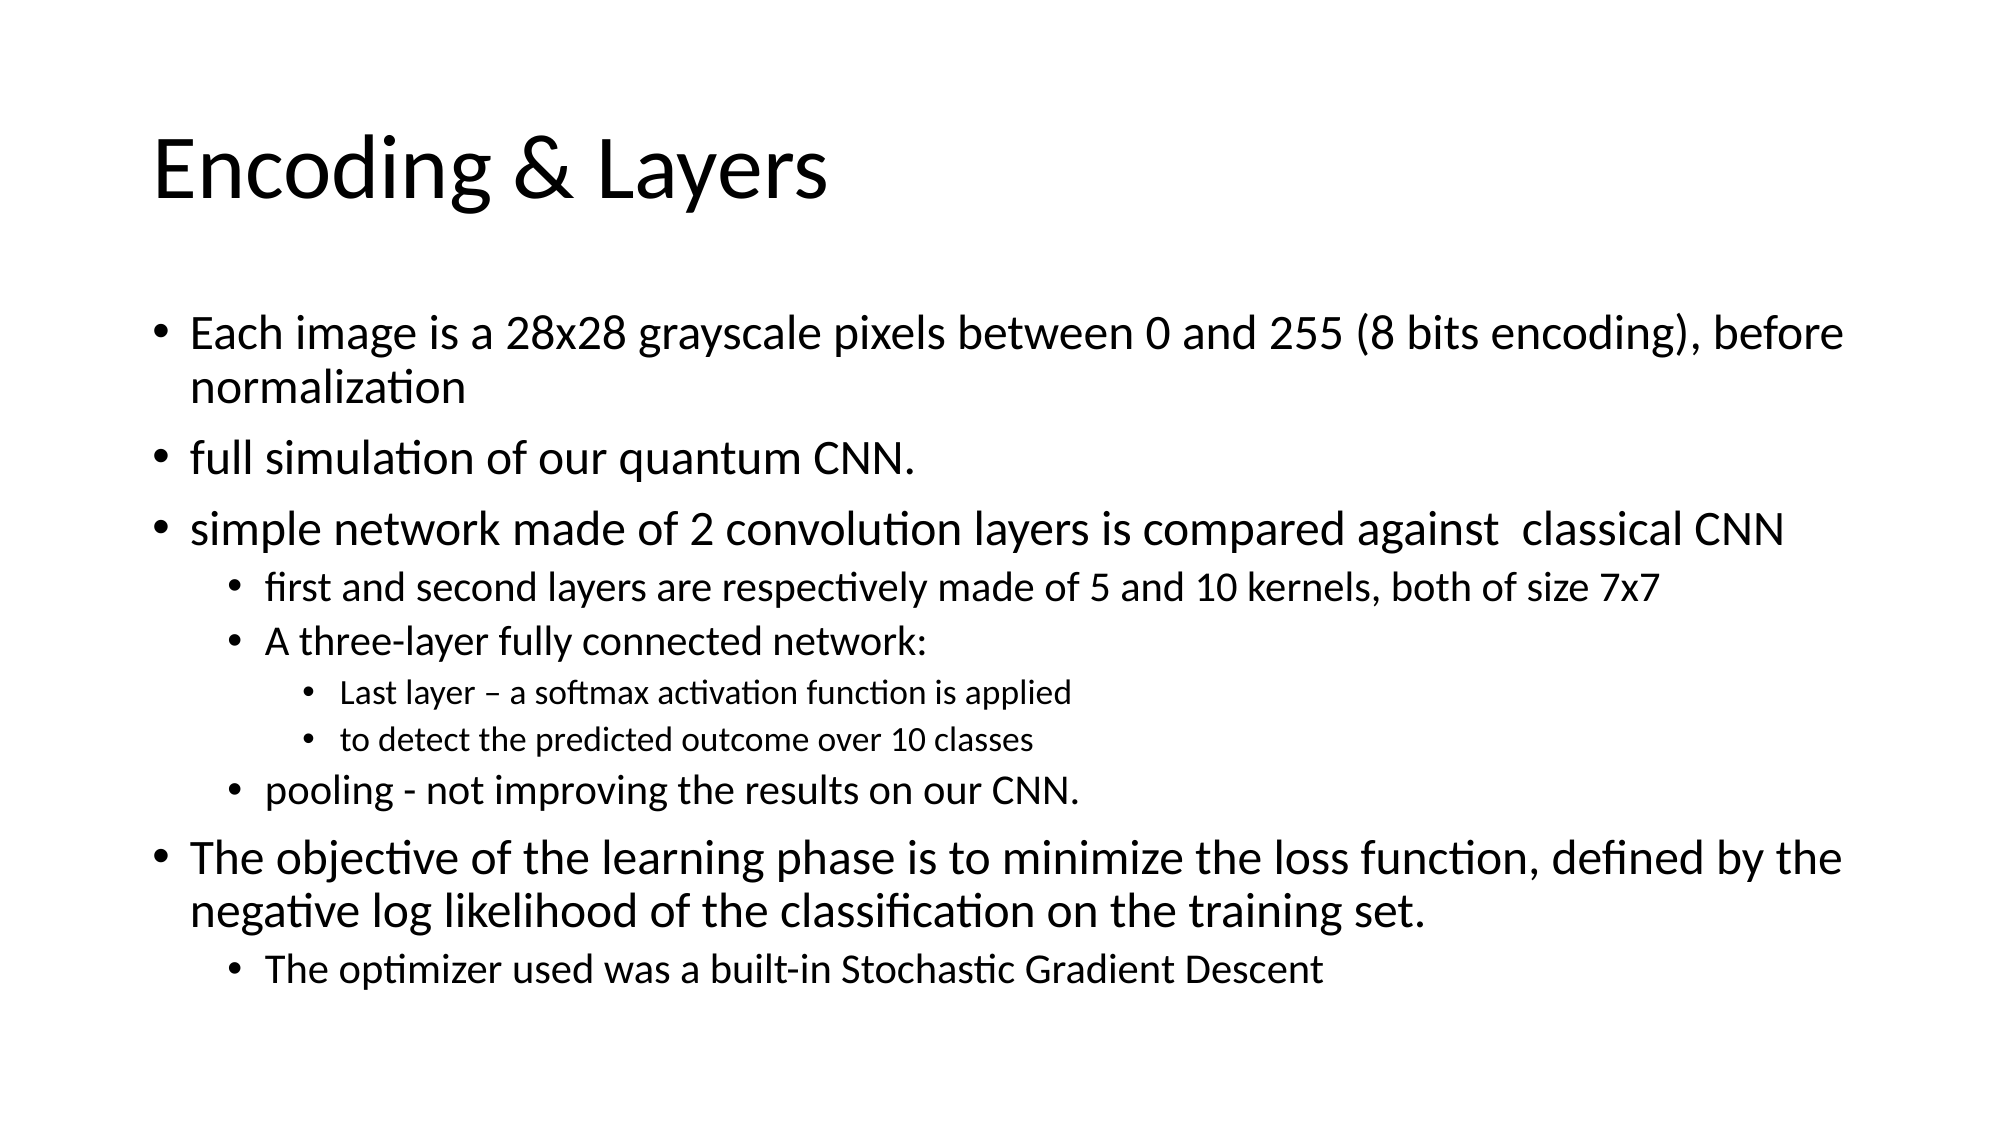

# Encoding & Layers
Each image is a 28x28 grayscale pixels between 0 and 255 (8 bits encoding), before normalization
full simulation of our quantum CNN.
simple network made of 2 convolution layers is compared against  classical CNN
first and second layers are respectively made of 5 and 10 kernels, both of size 7x7
A three-layer fully connected network:
Last layer – a softmax activation function is applied
to detect the predicted outcome over 10 classes
pooling - not improving the results on our CNN.
The objective of the learning phase is to minimize the loss function, defined by the negative log likelihood of the classification on the training set.
The optimizer used was a built-in Stochastic Gradient Descent